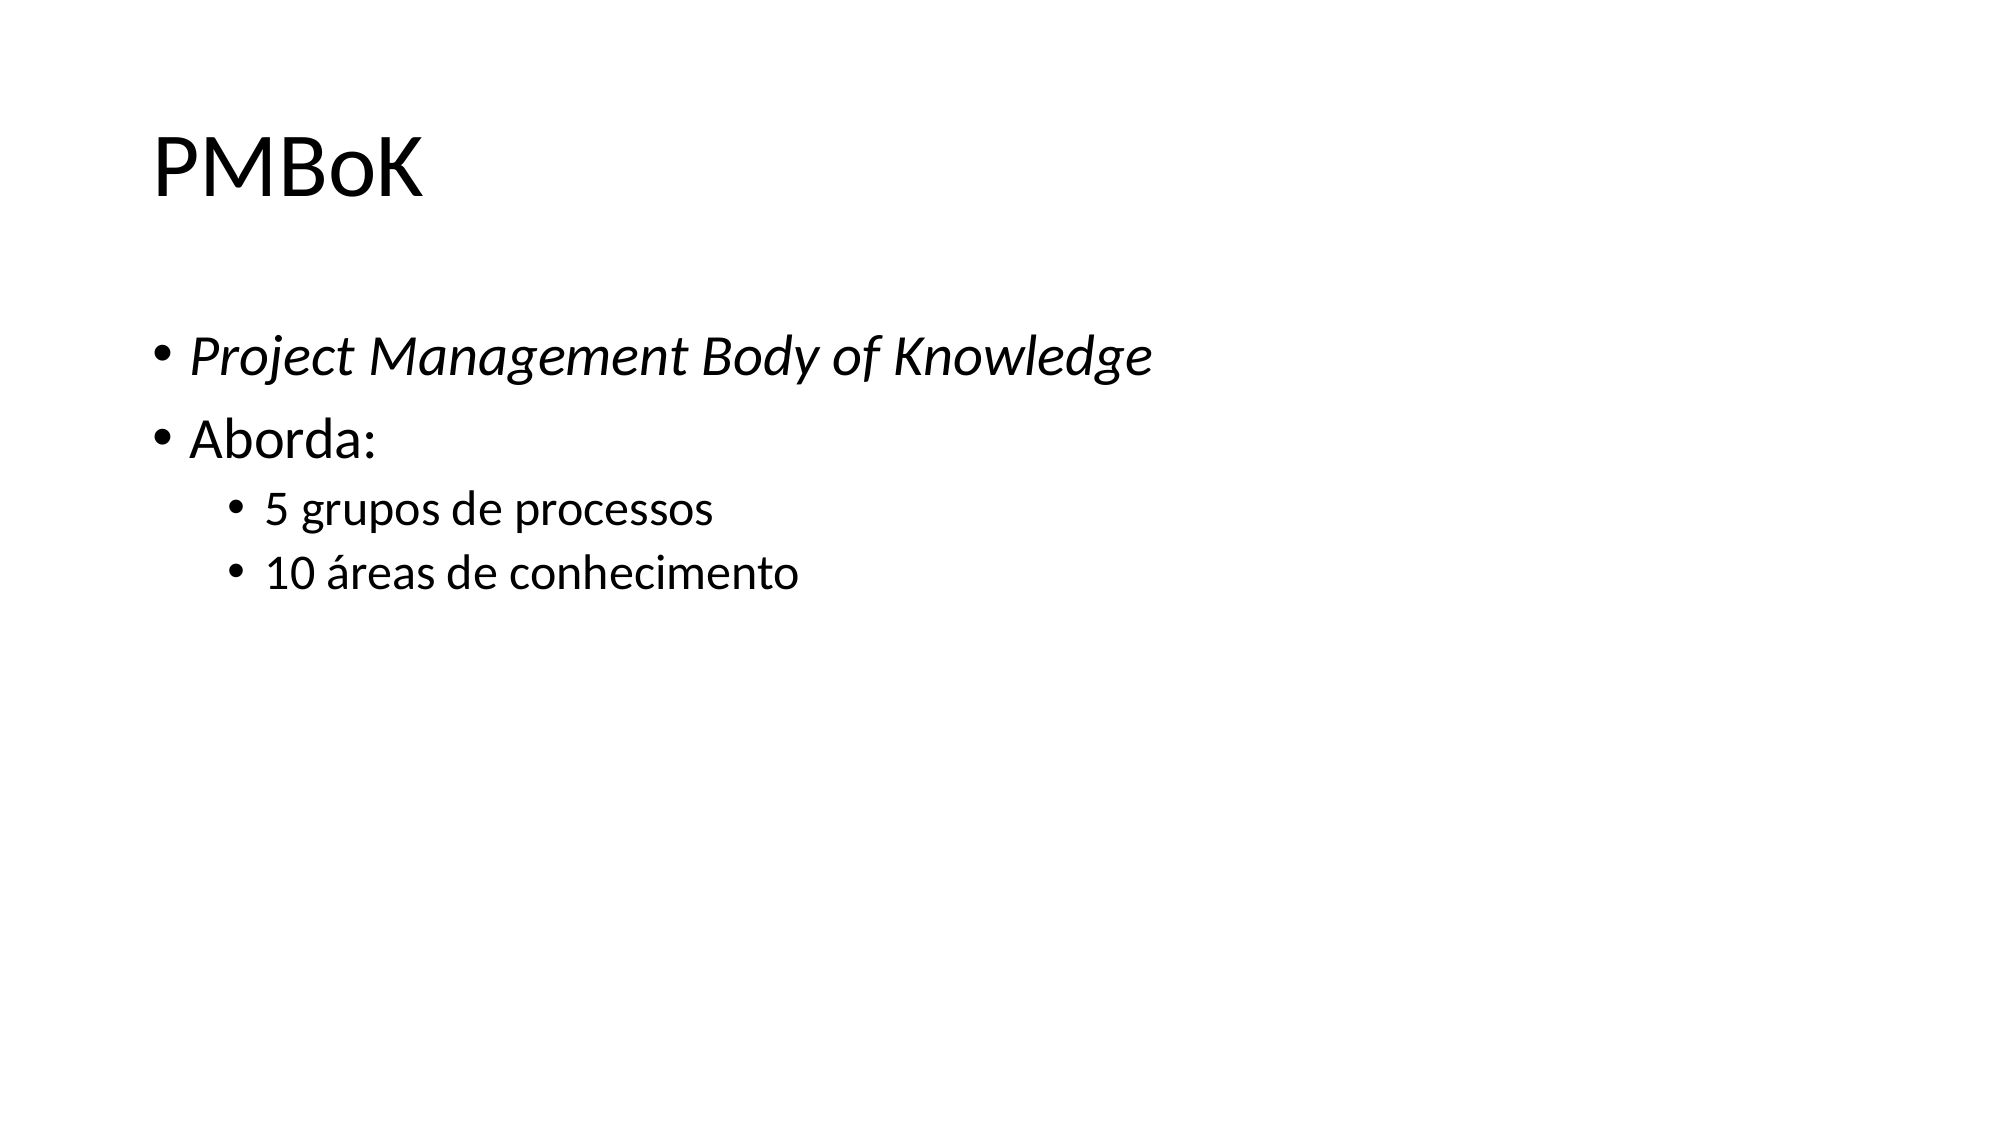

# PMBoK
Project Management Body of Knowledge
Aborda:
5 grupos de processos
10 áreas de conhecimento